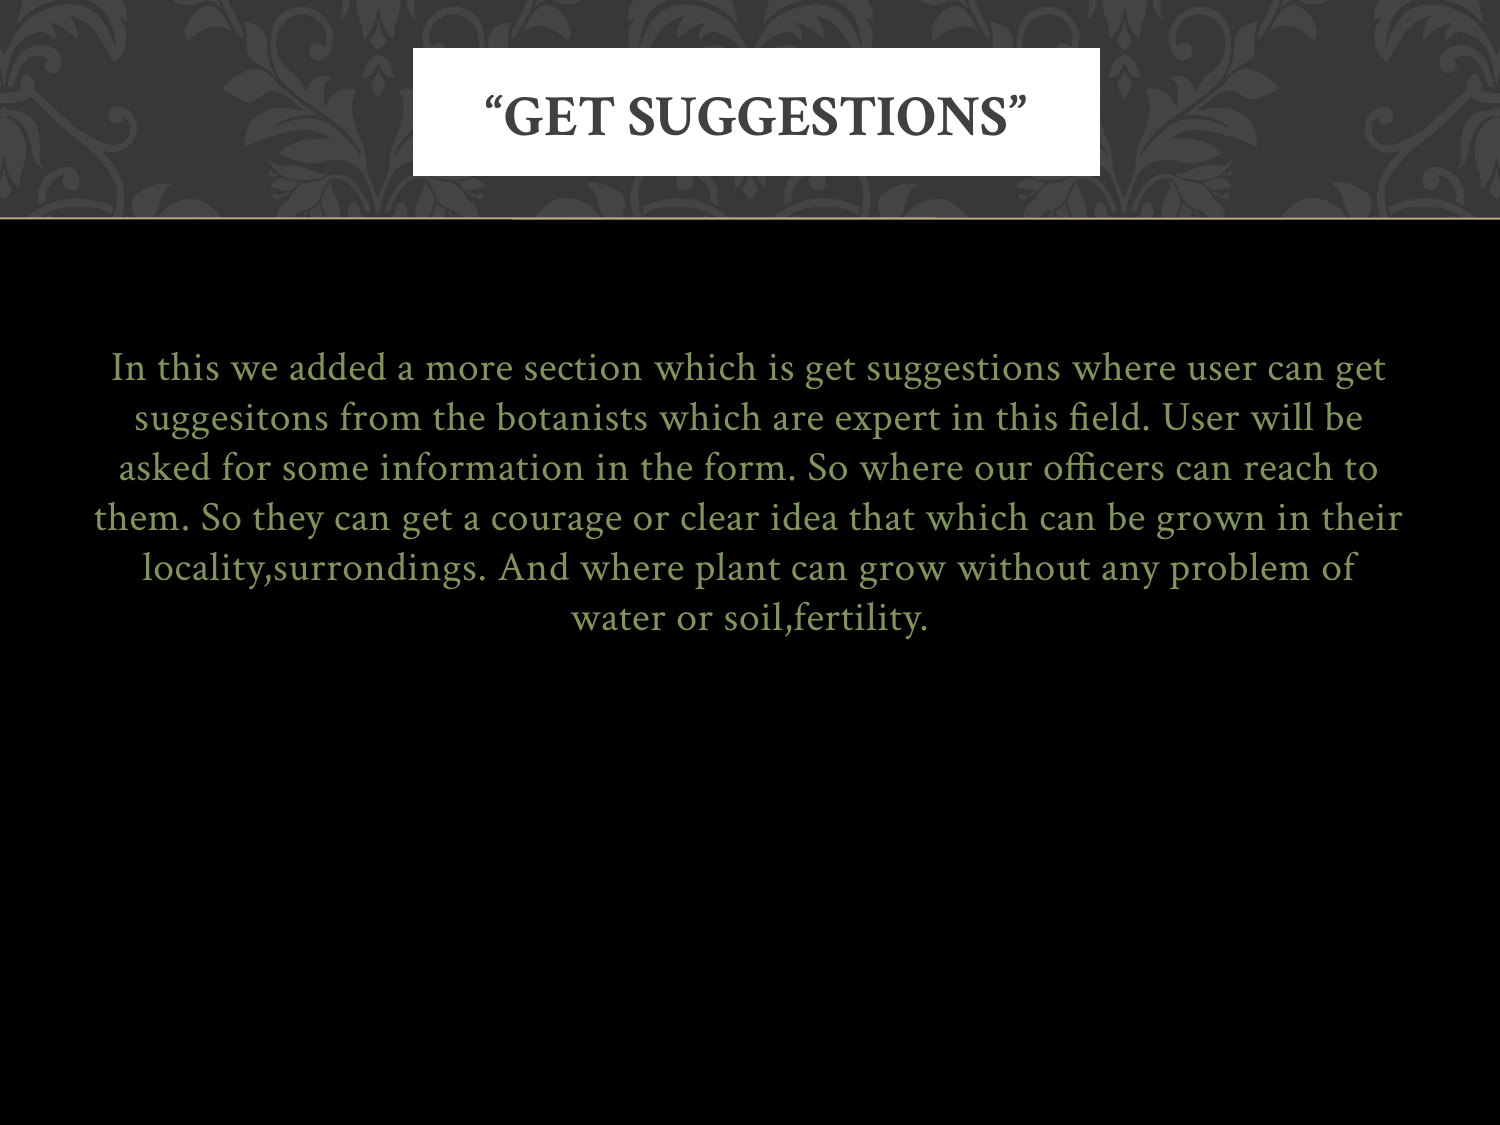

# “Get suggestions”
In this we added a more section which is get suggestions where user can get suggesitons from the botanists which are expert in this field. User will be asked for some information in the form. So where our officers can reach to them. So they can get a courage or clear idea that which can be grown in their locality,surrondings. And where plant can grow without any problem of water or soil,fertility.